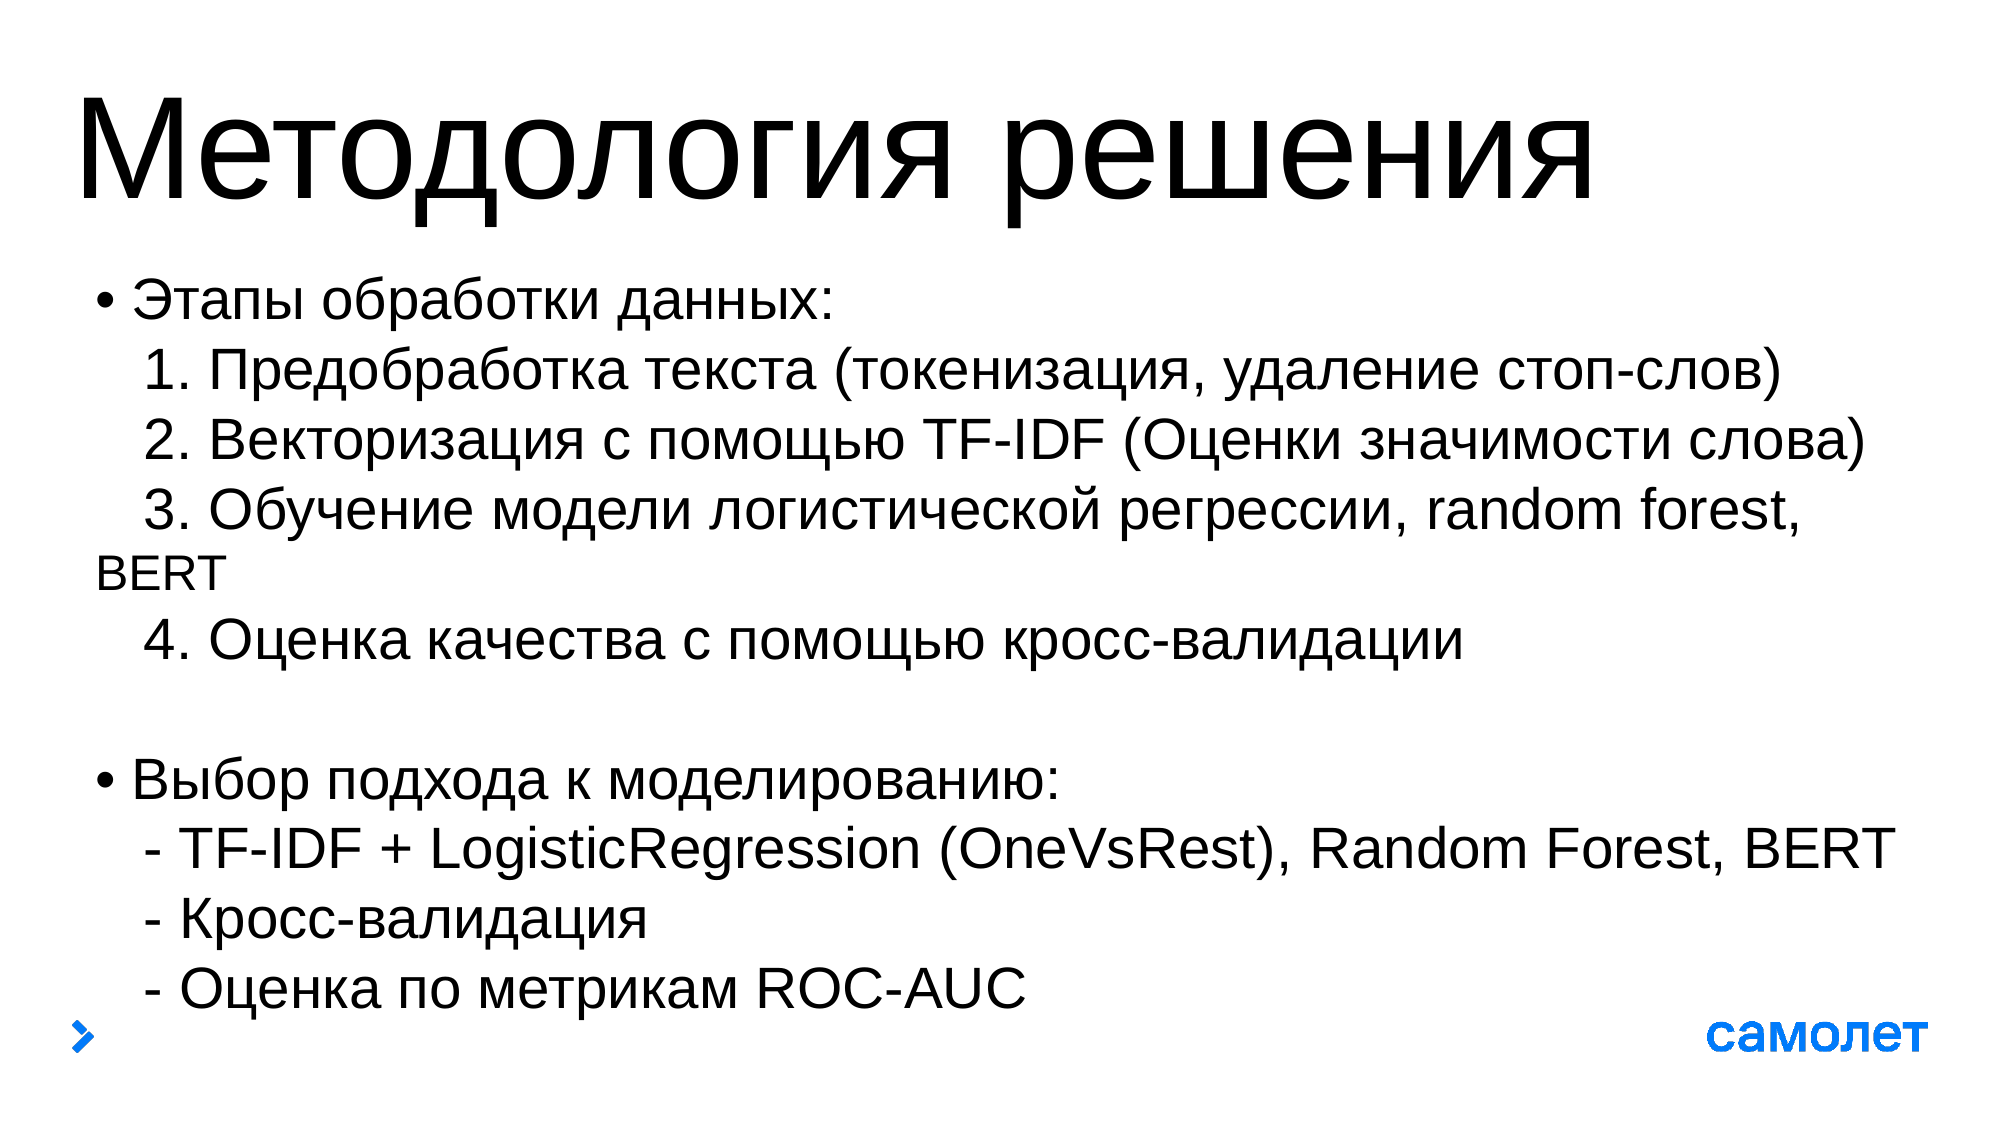

# Методология решения
• Этапы обработки данных:
   1. Предобработка текста (токенизация, удаление стоп-слов)
   2. Векторизация с помощью TF-IDF (Оценки значимости слова)
   3. Обучение модели логистической регрессии, random forest, BERT
   4. Оценка качества с помощью кросс-валидации

• Выбор подхода к моделированию:
   - TF-IDF + LogisticRegression (OneVsRest), Random Forest, BERT
   - Кросс-валидация
   - Оценка по метрикам ROC-AUC